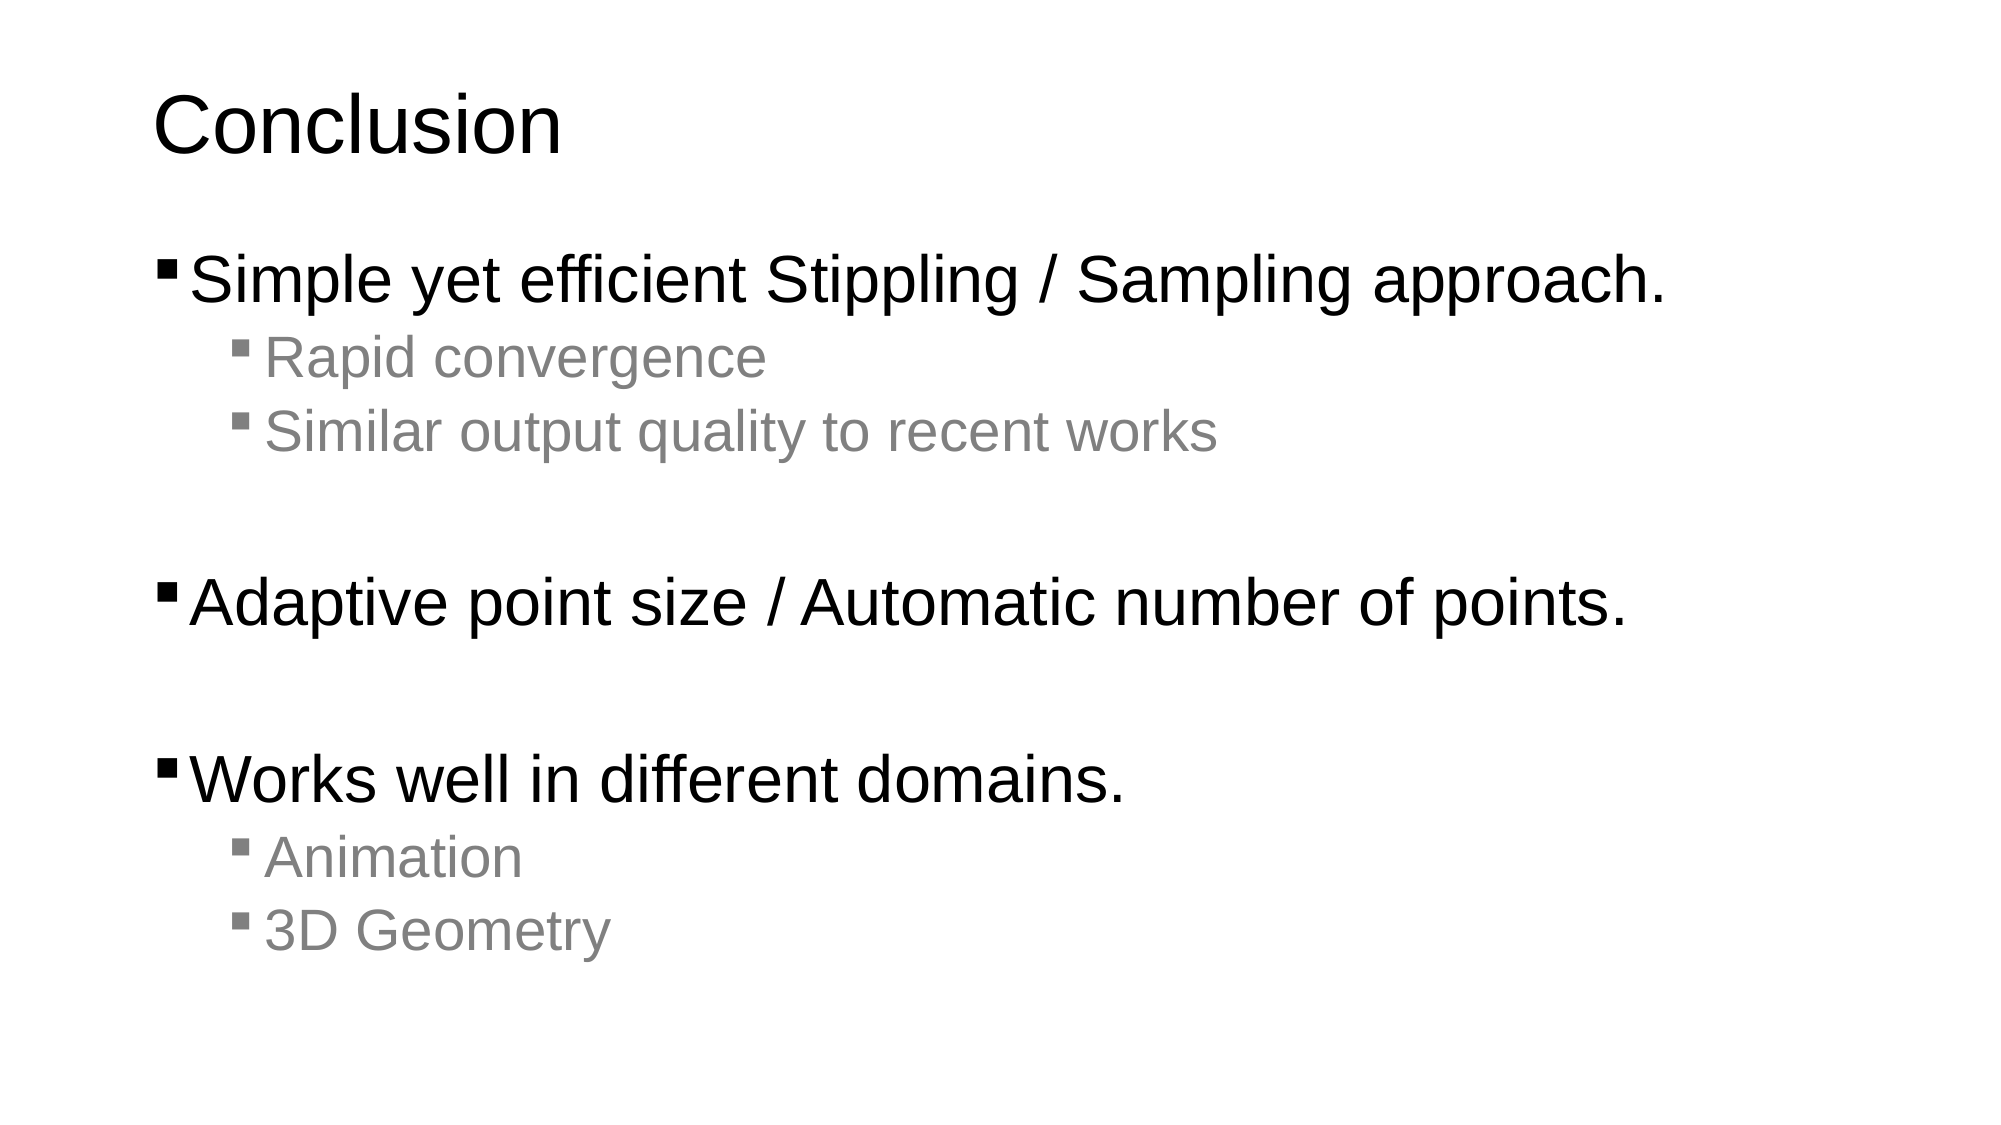

# Conclusion
Simple yet efficient Stippling / Sampling approach.
Rapid convergence
Similar output quality to recent works

Adaptive point size / Automatic number of points.

Works well in different domains.
Animation
3D Geometry